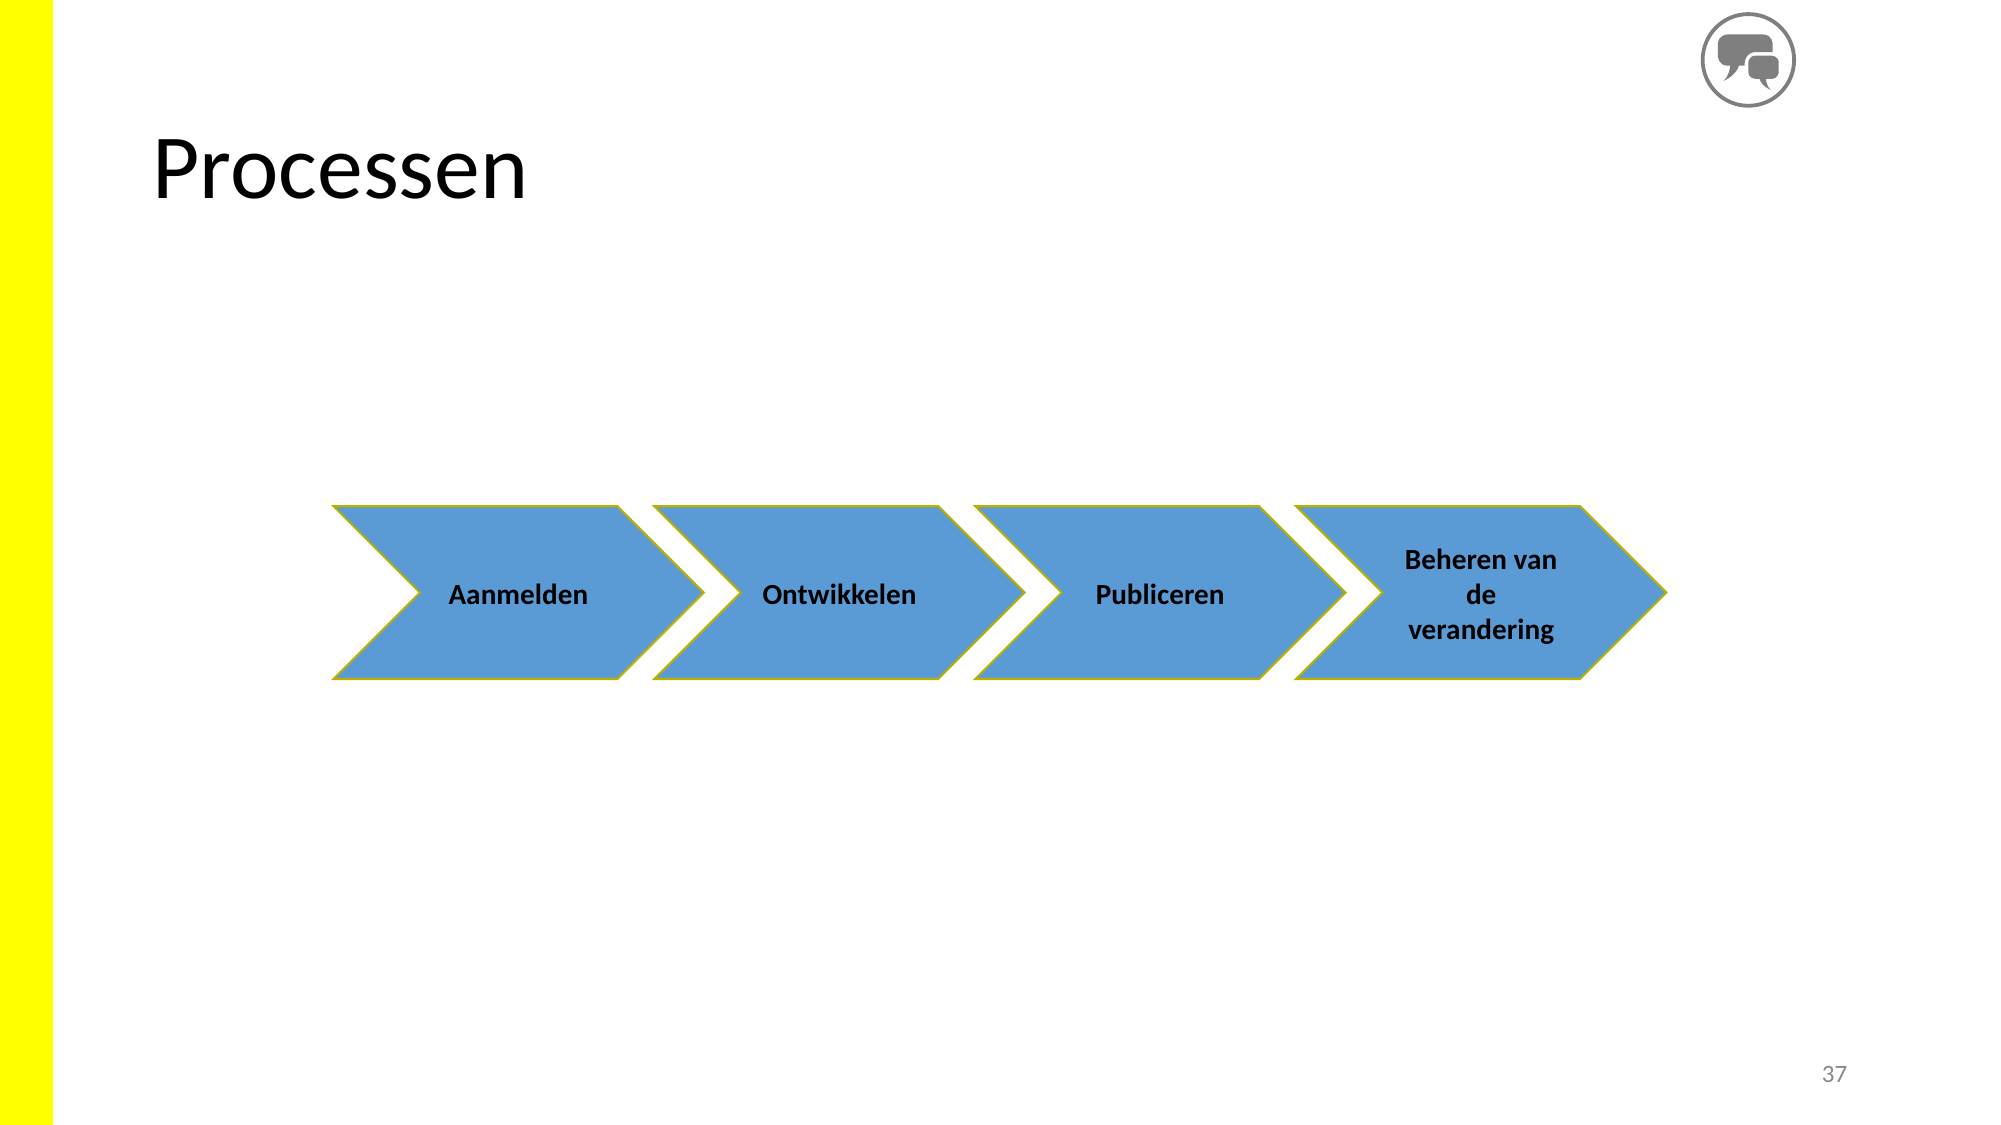

# Processen

Aanmelden
Ontwikkelen
Publiceren
Beheren van de verandering
37